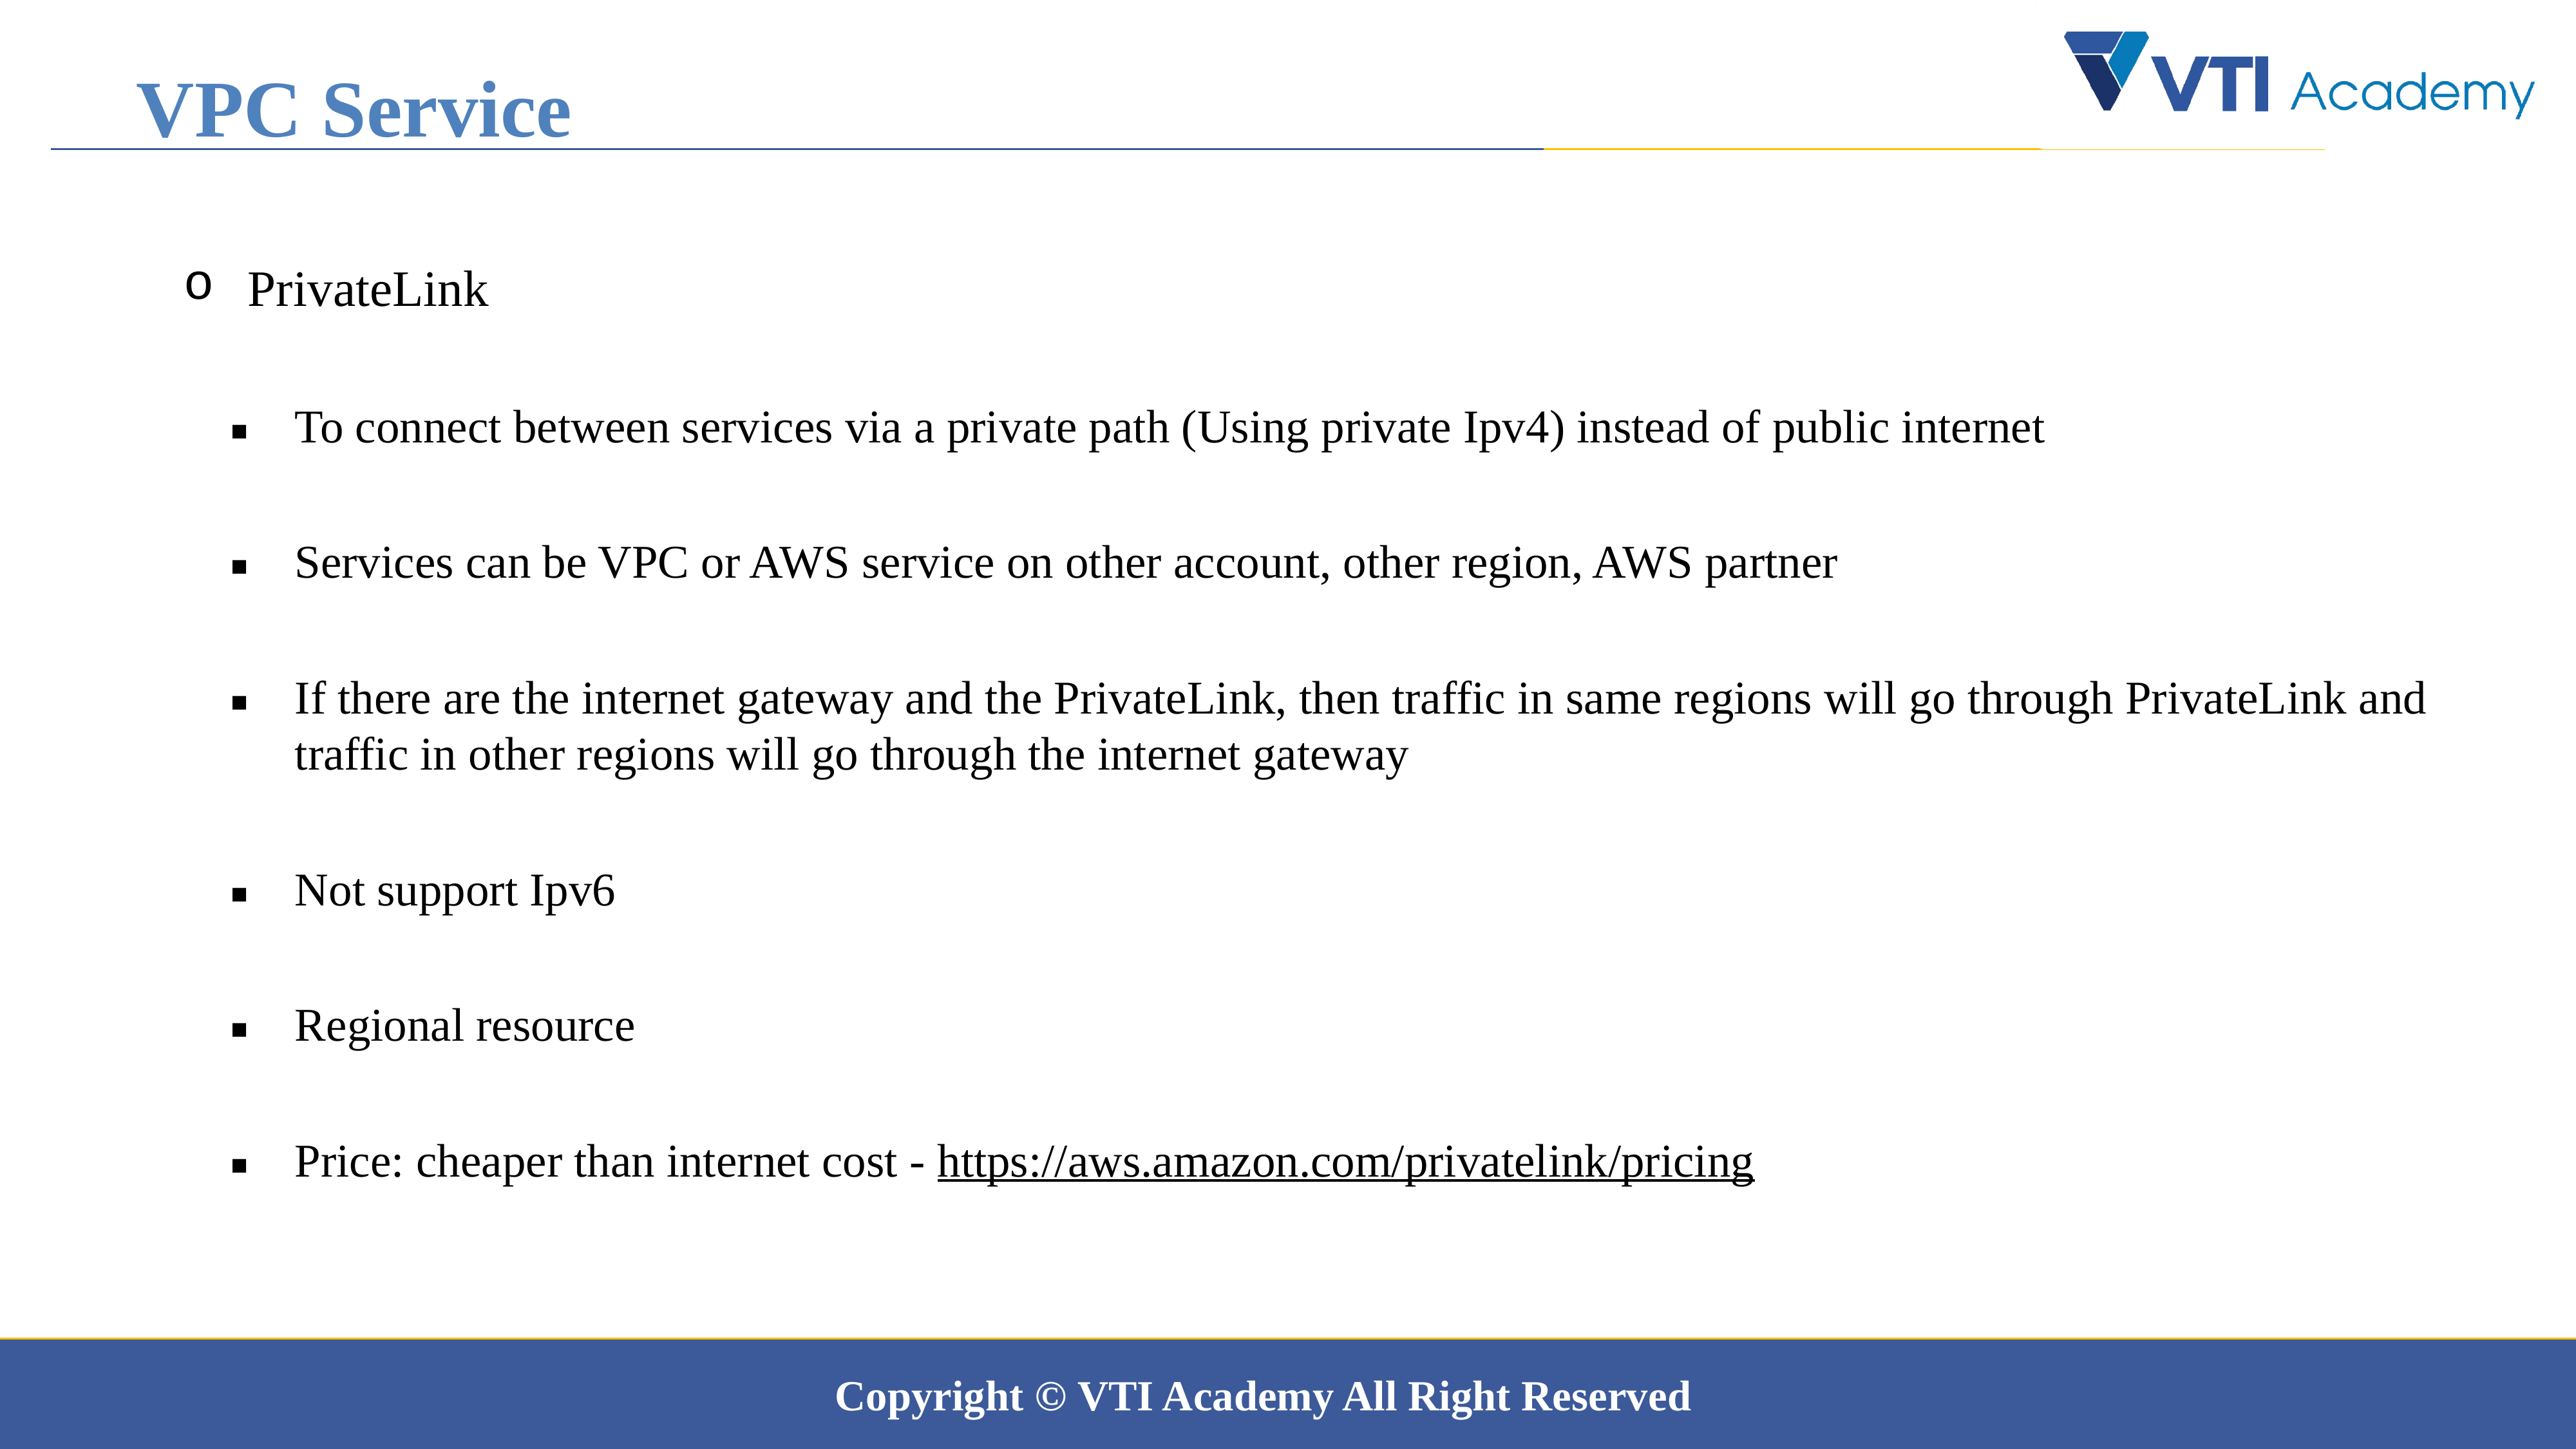

VPC Service
PrivateLink
To connect between services via a private path (Using private Ipv4) instead of public internet
Services can be VPC or AWS service on other account, other region, AWS partner
If there are the internet gateway and the PrivateLink, then traffic in same regions will go through PrivateLink and traffic in other regions will go through the internet gateway
Not support Ipv6
Regional resource
Price: cheaper than internet cost - https://aws.amazon.com/privatelink/pricing